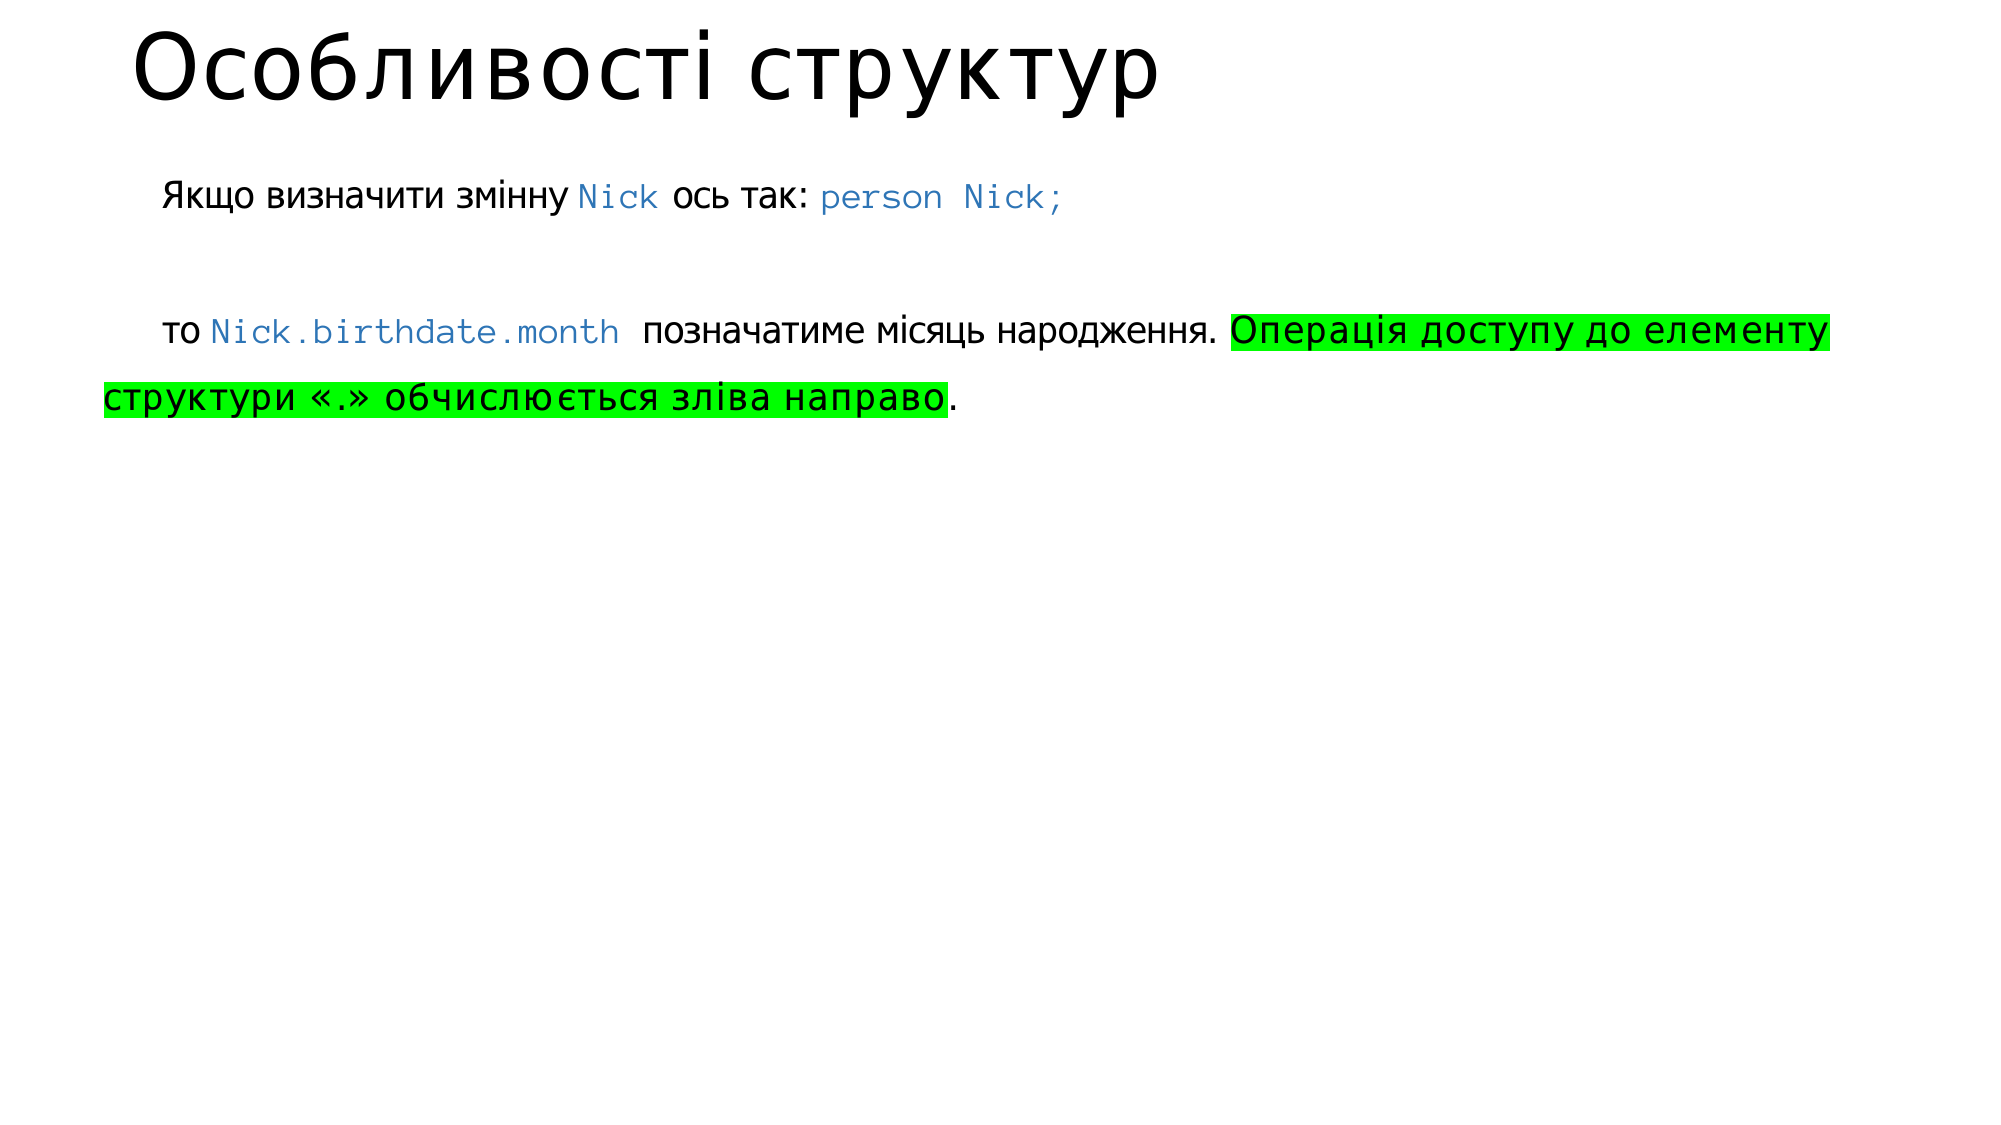

# Особливості структур
Якщо визначити змінну Nick ось так: person Nick;

то Nick.birthdate.month позначатиме місяць народження. Операція доступу до елементу структури «.» обчислюється зліва направо.